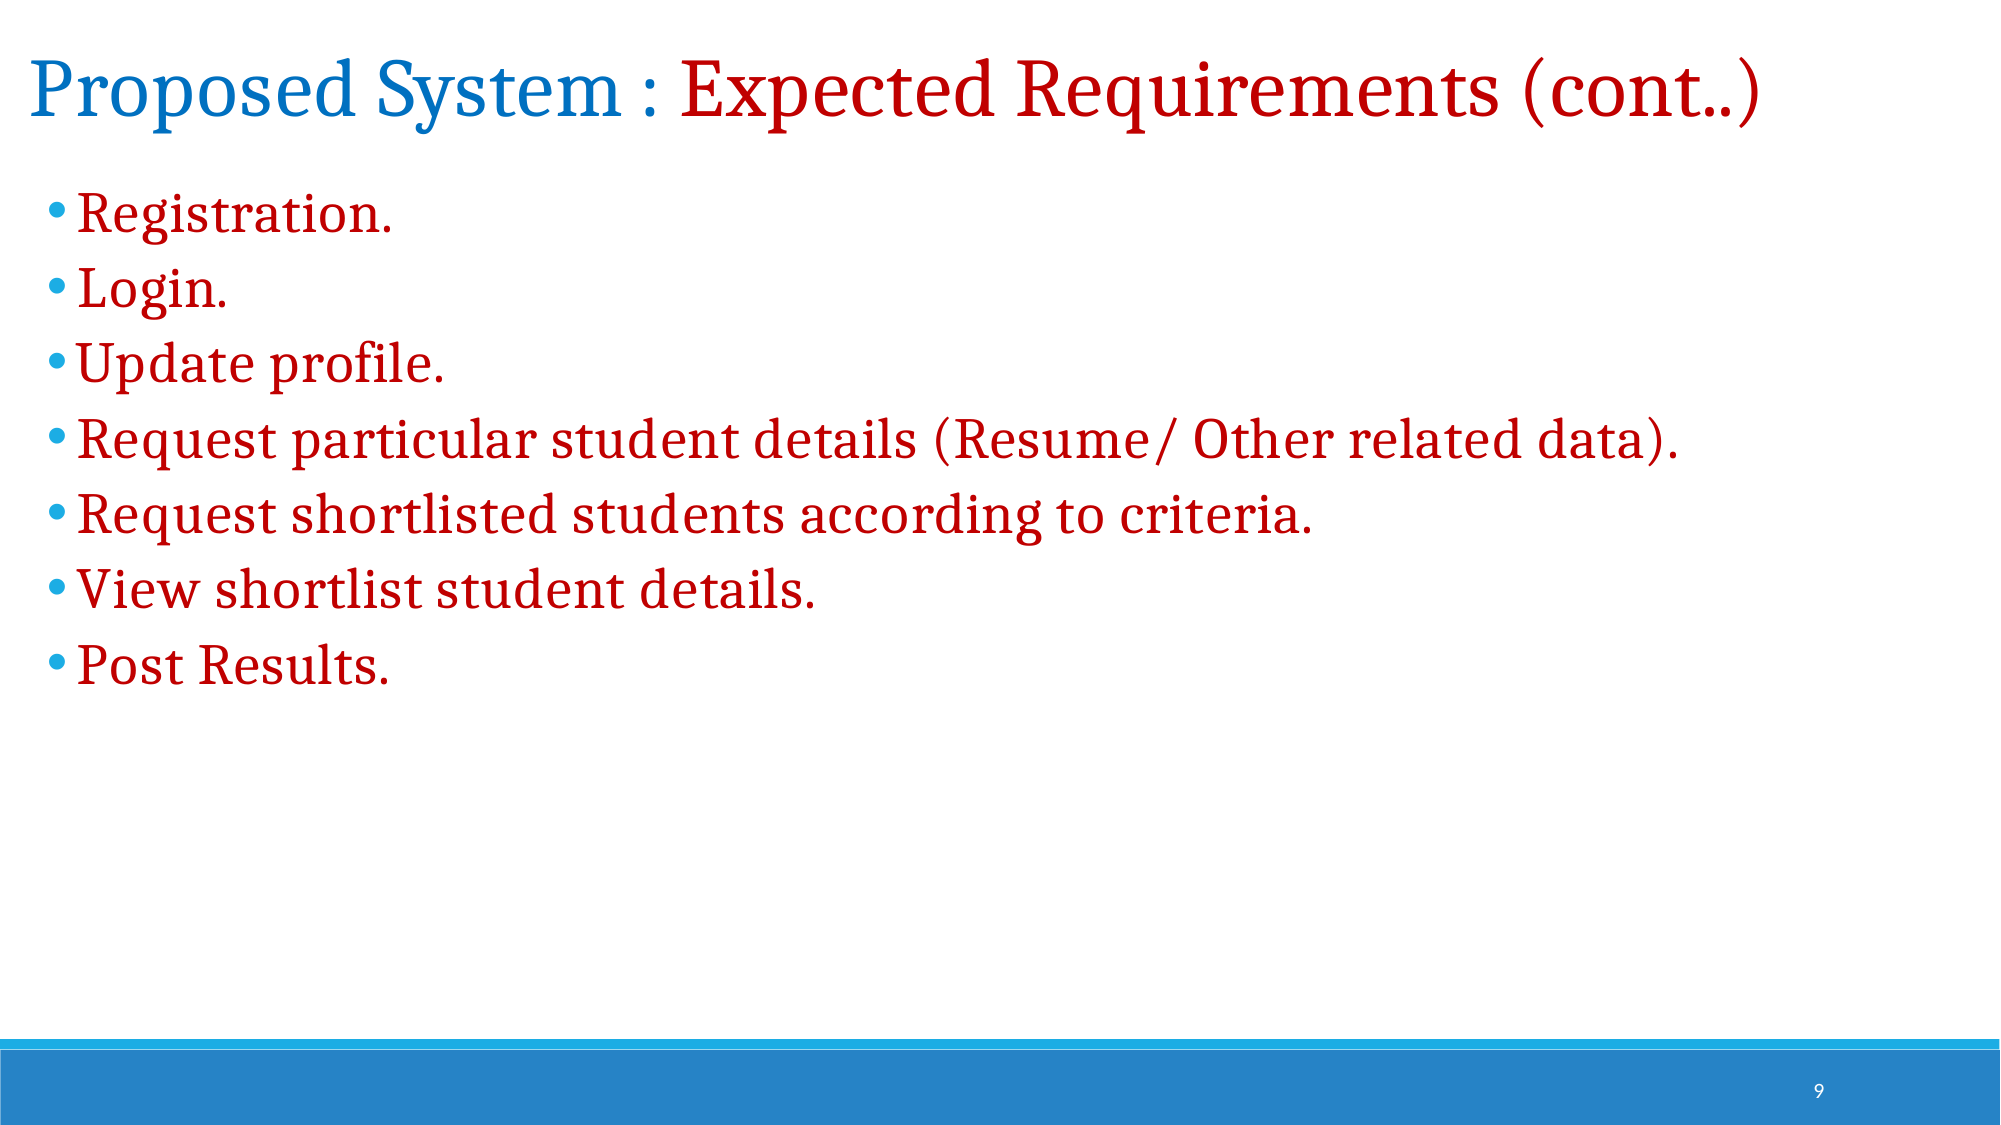

# Proposed System : Expected Requirements (cont..)
Registration.
Login.
Update profile.
Request particular student details (Resume/ Other related data).
Request shortlisted students according to criteria.
View shortlist student details.
Post Results.

9